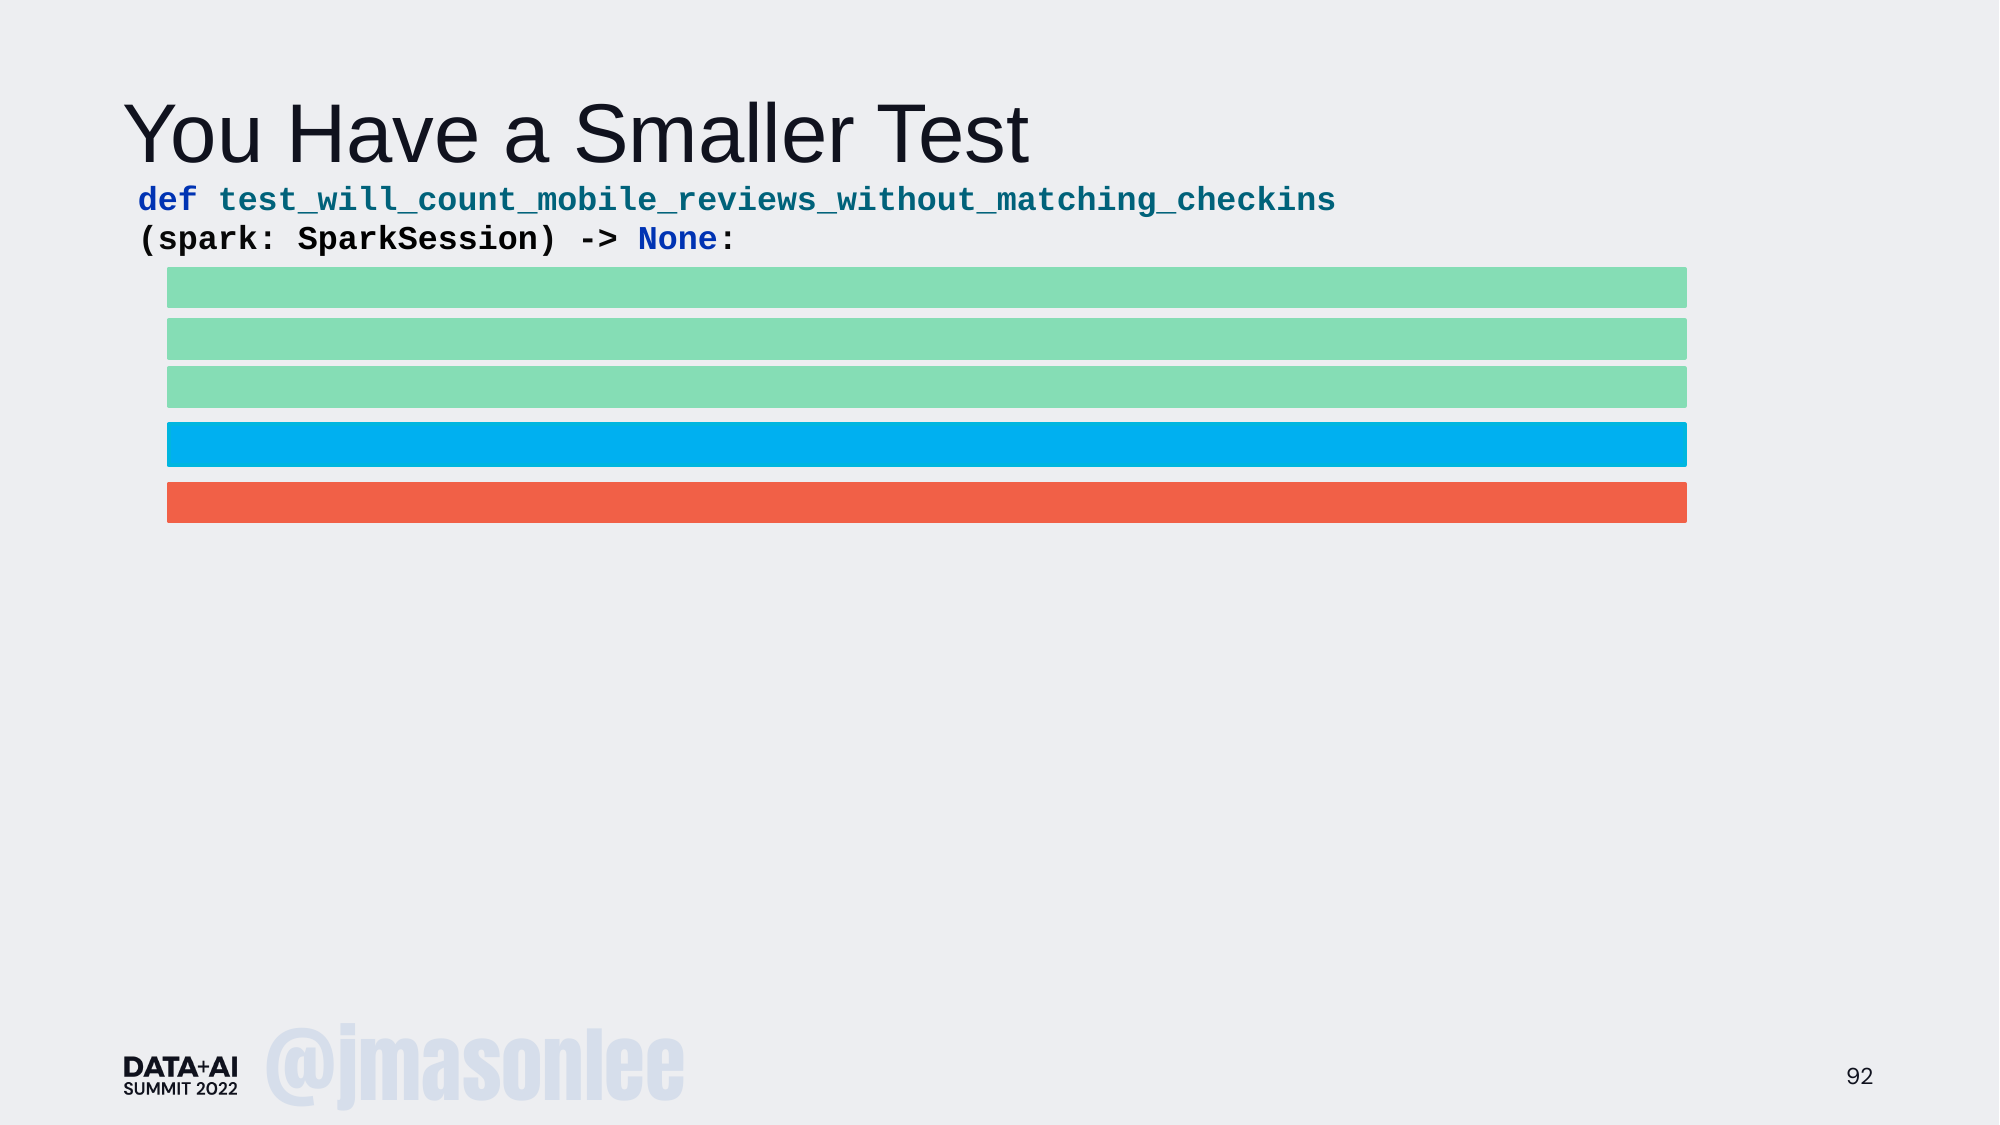

def test_will_do_the_right_thing():
    input_dfs = setup_dataframes()

    output_df = transform(input_dfs)

    output_json = data_frame_to_json(actual_df)
    assert output_json== expected_json()

# You Have a Smaller Test
def test_will_count_mobile_reviews_without_matching_checkins
(spark: SparkSession) -> None:

@jmasonlee
92